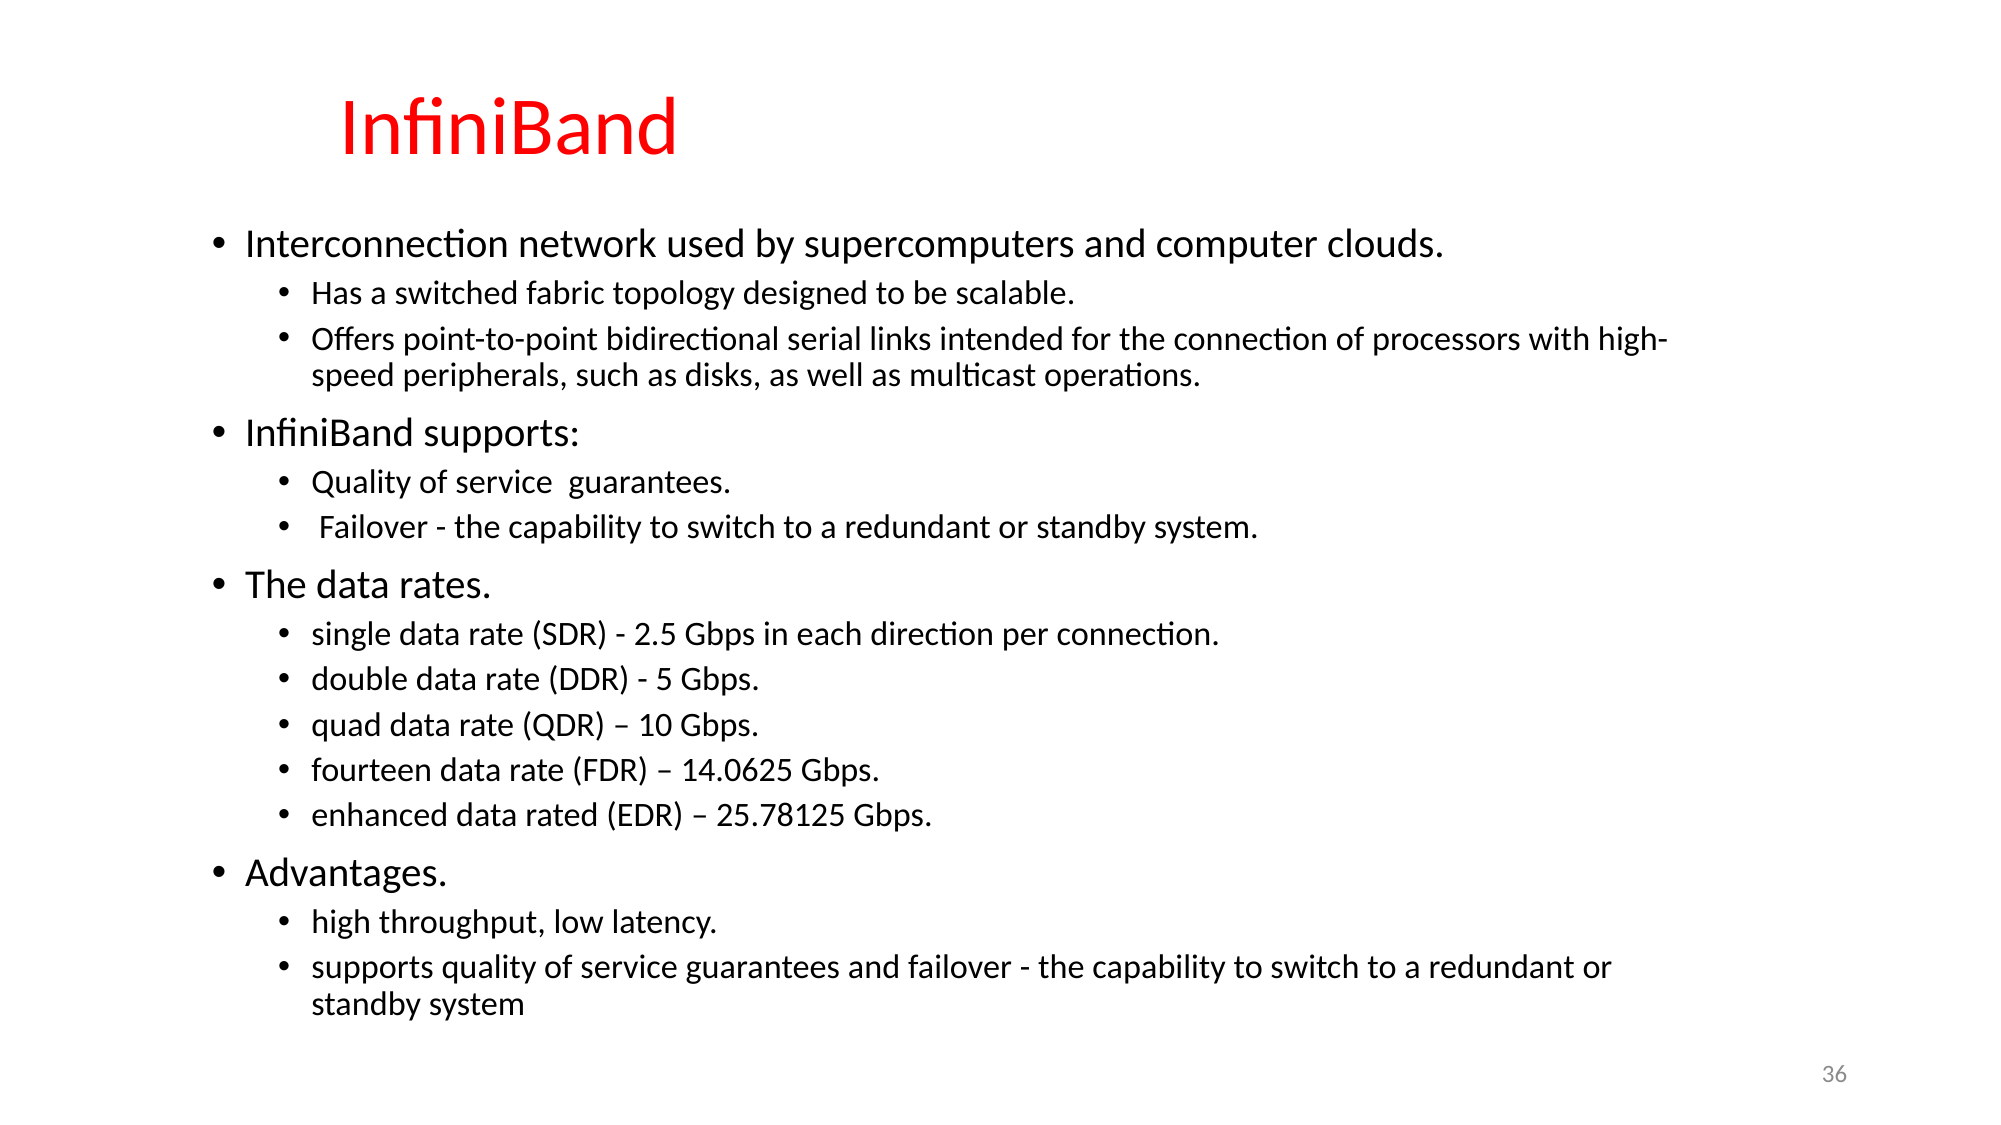

# InfiniBand
Interconnection network used by supercomputers and computer clouds.
Has a switched fabric topology designed to be scalable.
Offers point-to-point bidirectional serial links intended for the connection of processors with high-speed peripherals, such as disks, as well as multicast operations.
InfiniBand supports:
Quality of service  guarantees.
 Failover - the capability to switch to a redundant or standby system.
The data rates.
single data rate (SDR) - 2.5 Gbps in each direction per connection.
double data rate (DDR) - 5 Gbps.
quad data rate (QDR) – 10 Gbps.
fourteen data rate (FDR) – 14.0625 Gbps.
enhanced data rated (EDR) – 25.78125 Gbps.
Advantages.
high throughput, low latency.
supports quality of service guarantees and failover - the capability to switch to a redundant or standby system

36